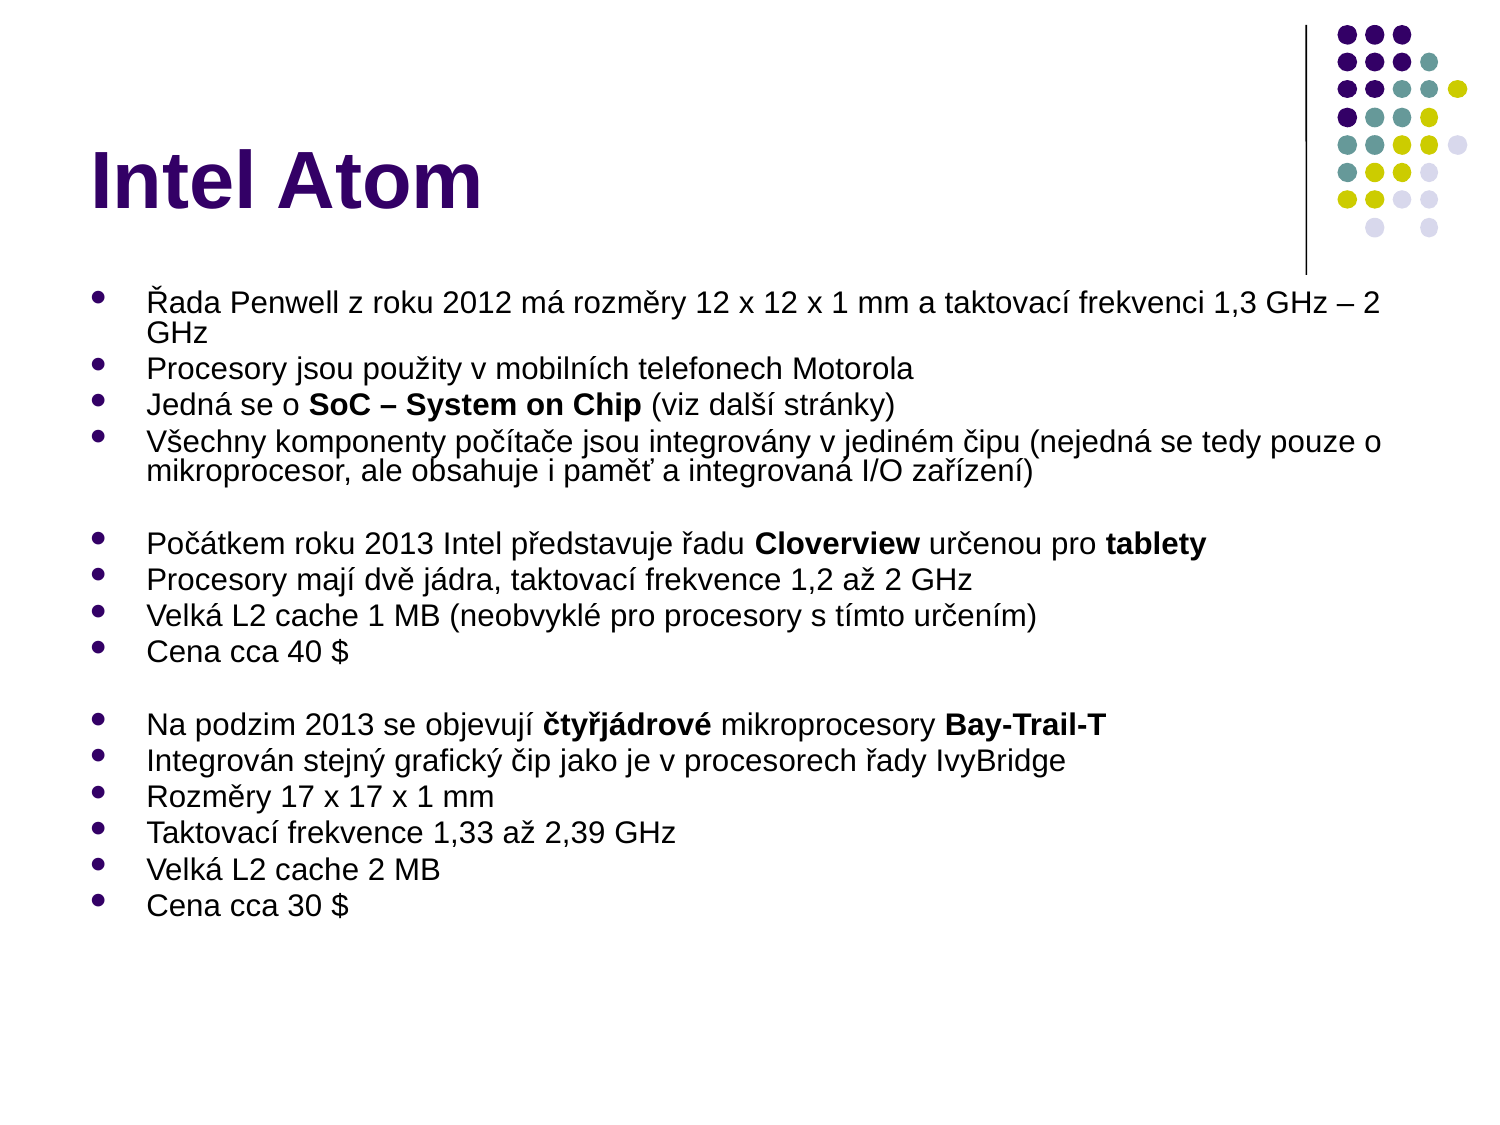

# Intel Atom
Řada Penwell z roku 2012 má rozměry 12 x 12 x 1 mm a taktovací frekvenci 1,3 GHz – 2 GHz
Procesory jsou použity v mobilních telefonech Motorola
Jedná se o SoC – System on Chip (viz další stránky)
Všechny komponenty počítače jsou integrovány v jediném čipu (nejedná se tedy pouze o mikroprocesor, ale obsahuje i paměť a integrovaná I/O zařízení)

Počátkem roku 2013 Intel představuje řadu Cloverview určenou pro tablety
Procesory mají dvě jádra, taktovací frekvence 1,2 až 2 GHz
Velká L2 cache 1 MB (neobvyklé pro procesory s tímto určením)
Cena cca 40 $

Na podzim 2013 se objevují čtyřjádrové mikroprocesory Bay-Trail-T
Integrován stejný grafický čip jako je v procesorech řady IvyBridge
Rozměry 17 x 17 x 1 mm
Taktovací frekvence 1,33 až 2,39 GHz
Velká L2 cache 2 MB
Cena cca 30 $